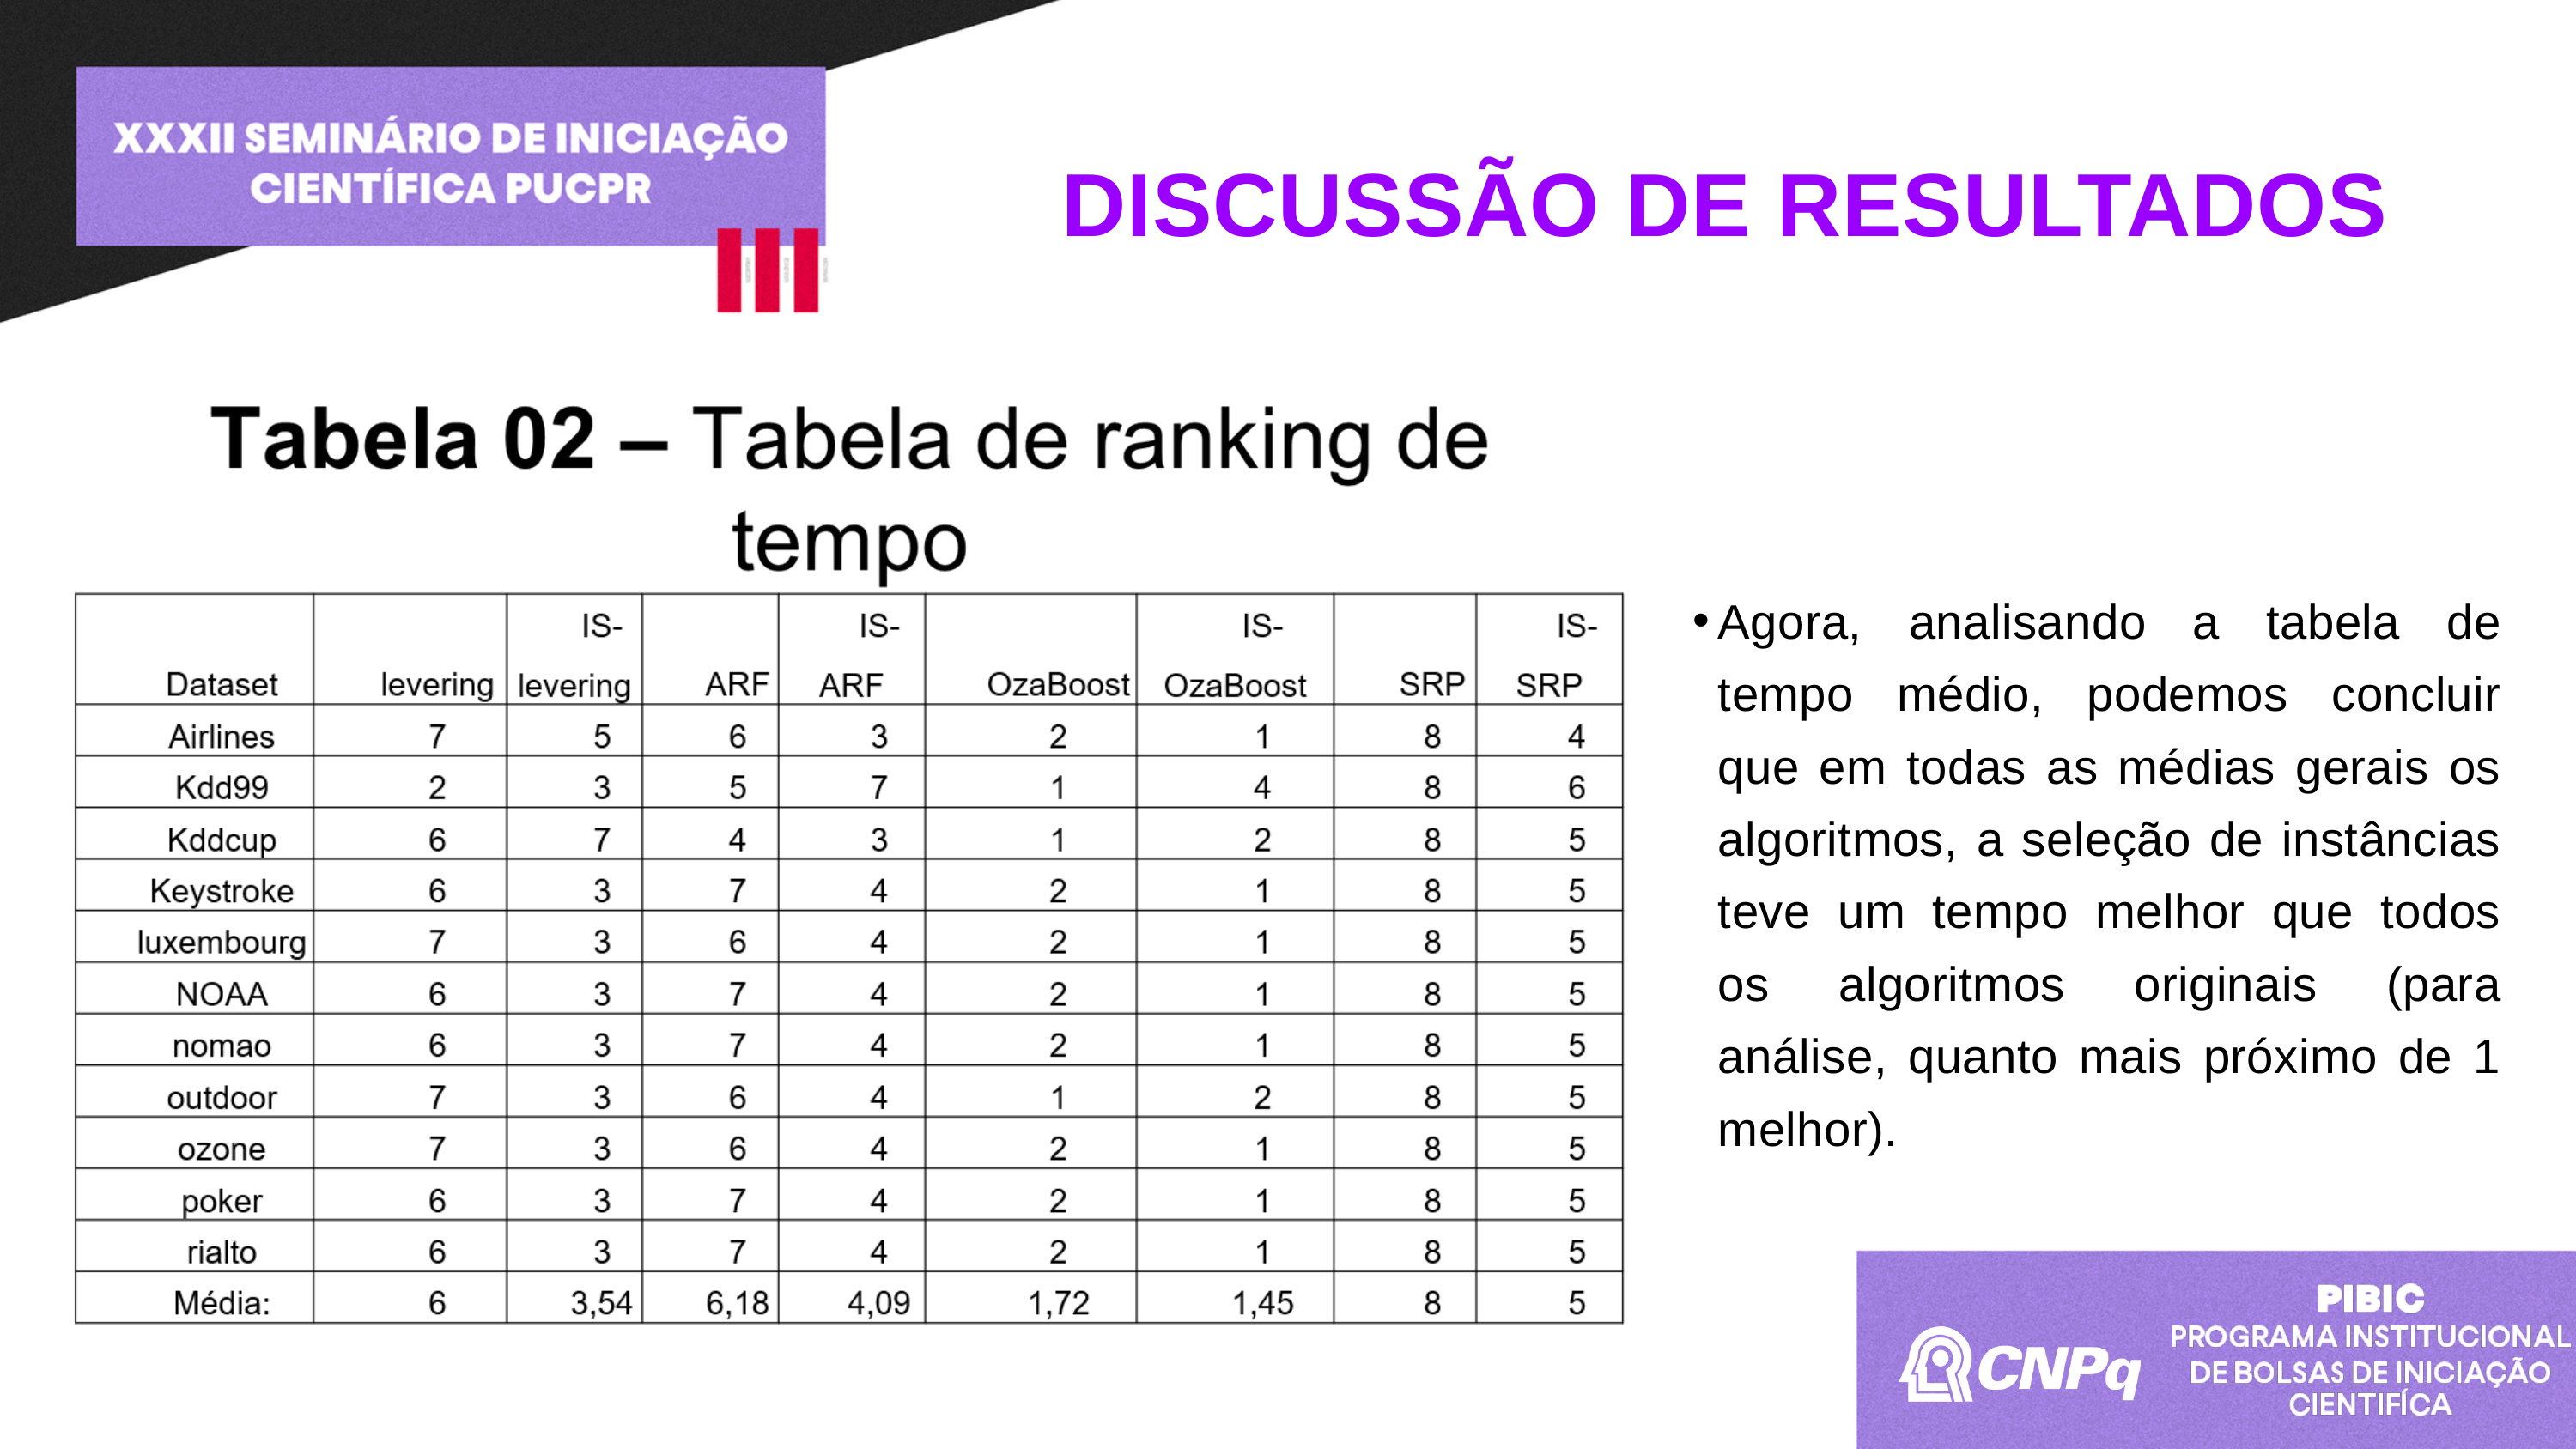

DISCUSSÃO DE RESULTADOS

Agora, analisando a tabela de tempo médio, podemos concluir que em todas as médias gerais os algoritmos, a seleção de instâncias teve um tempo melhor que todos os algoritmos originais (para análise, quanto mais próximo de 1 melhor).